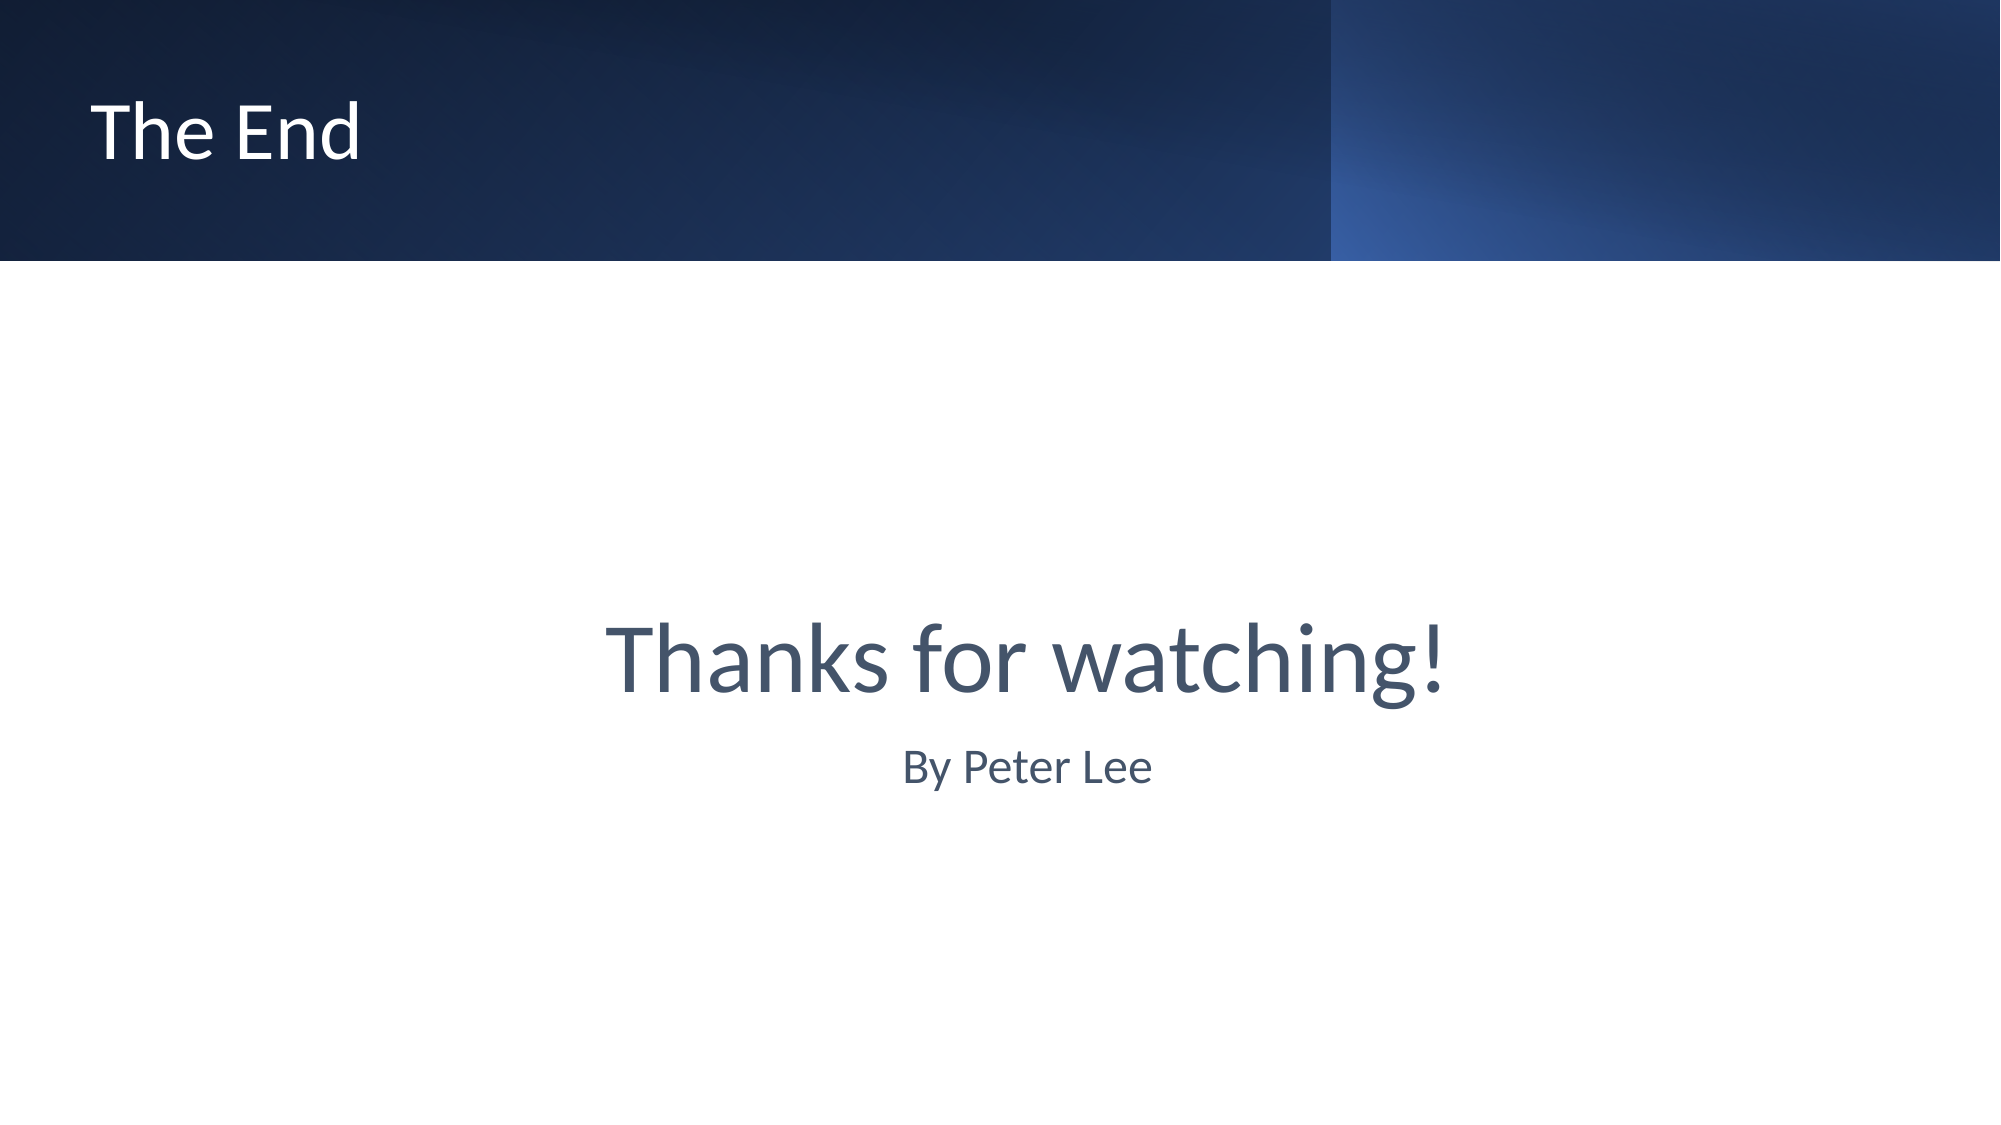

# The End
Thanks for watching!
By Peter Lee